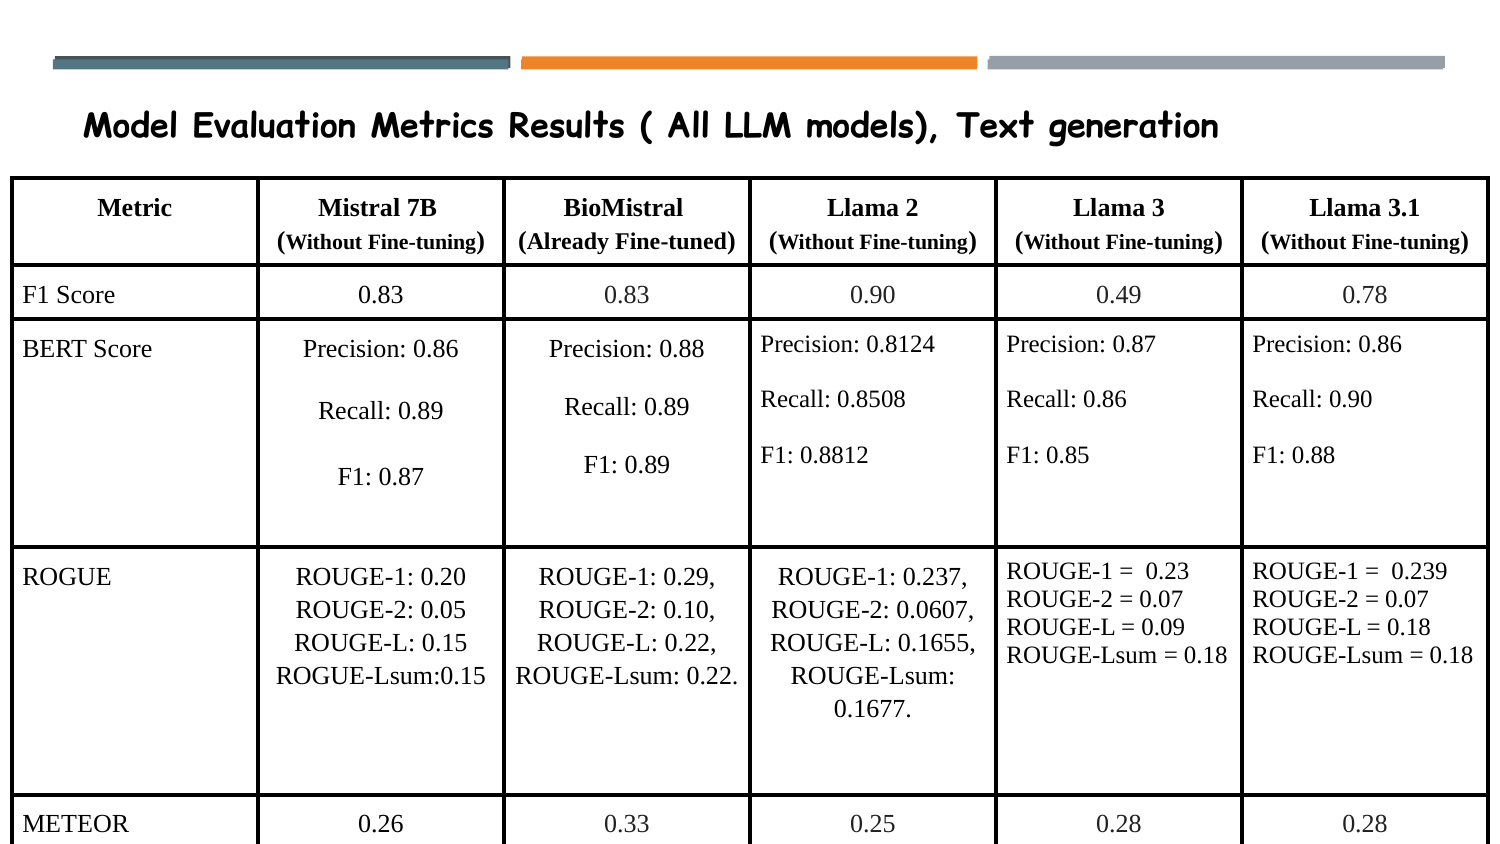

# Model Evaluation Metrics Results ( All LLM models), Text generation

| Metric | Mistral 7B (Without Fine-tuning) | BioMistral (Already Fine-tuned) | Llama 2 (Without Fine-tuning) | Llama 3 (Without Fine-tuning) | Llama 3.1 (Without Fine-tuning) |
| --- | --- | --- | --- | --- | --- |
| F1 Score | 0.83 | 0.83 | 0.90 | 0.49 | 0.78 |
| BERT Score | Precision: 0.86 Recall: 0.89 F1: 0.87 | Precision: 0.88 Recall: 0.89 F1: 0.89 | Precision: 0.8124 Recall: 0.8508 F1: 0.8812 | Precision: 0.87 Recall: 0.86 F1: 0.85 | Precision: 0.86 Recall: 0.90 F1: 0.88 |
| ROGUE | ROUGE-1: 0.20 ROUGE-2: 0.05 ROUGE-L: 0.15 ROGUE-Lsum:0.15 | ROUGE-1: 0.29, ROUGE-2: 0.10, ROUGE-L: 0.22, ROUGE-Lsum: 0.22. | ROUGE-1: 0.237, ROUGE-2: 0.0607, ROUGE-L: 0.1655, ROUGE-Lsum: 0.1677. | ROUGE-1 = 0.23 ROUGE-2 = 0.07 ROUGE-L = 0.09 ROUGE-Lsum = 0.18 | ROUGE-1 = 0.239 ROUGE-2 = 0.07 ROUGE-L = 0.18 ROUGE-Lsum = 0.18 |
| METEOR | 0.26 | 0.33 | 0.25 | 0.28 | 0.28 |